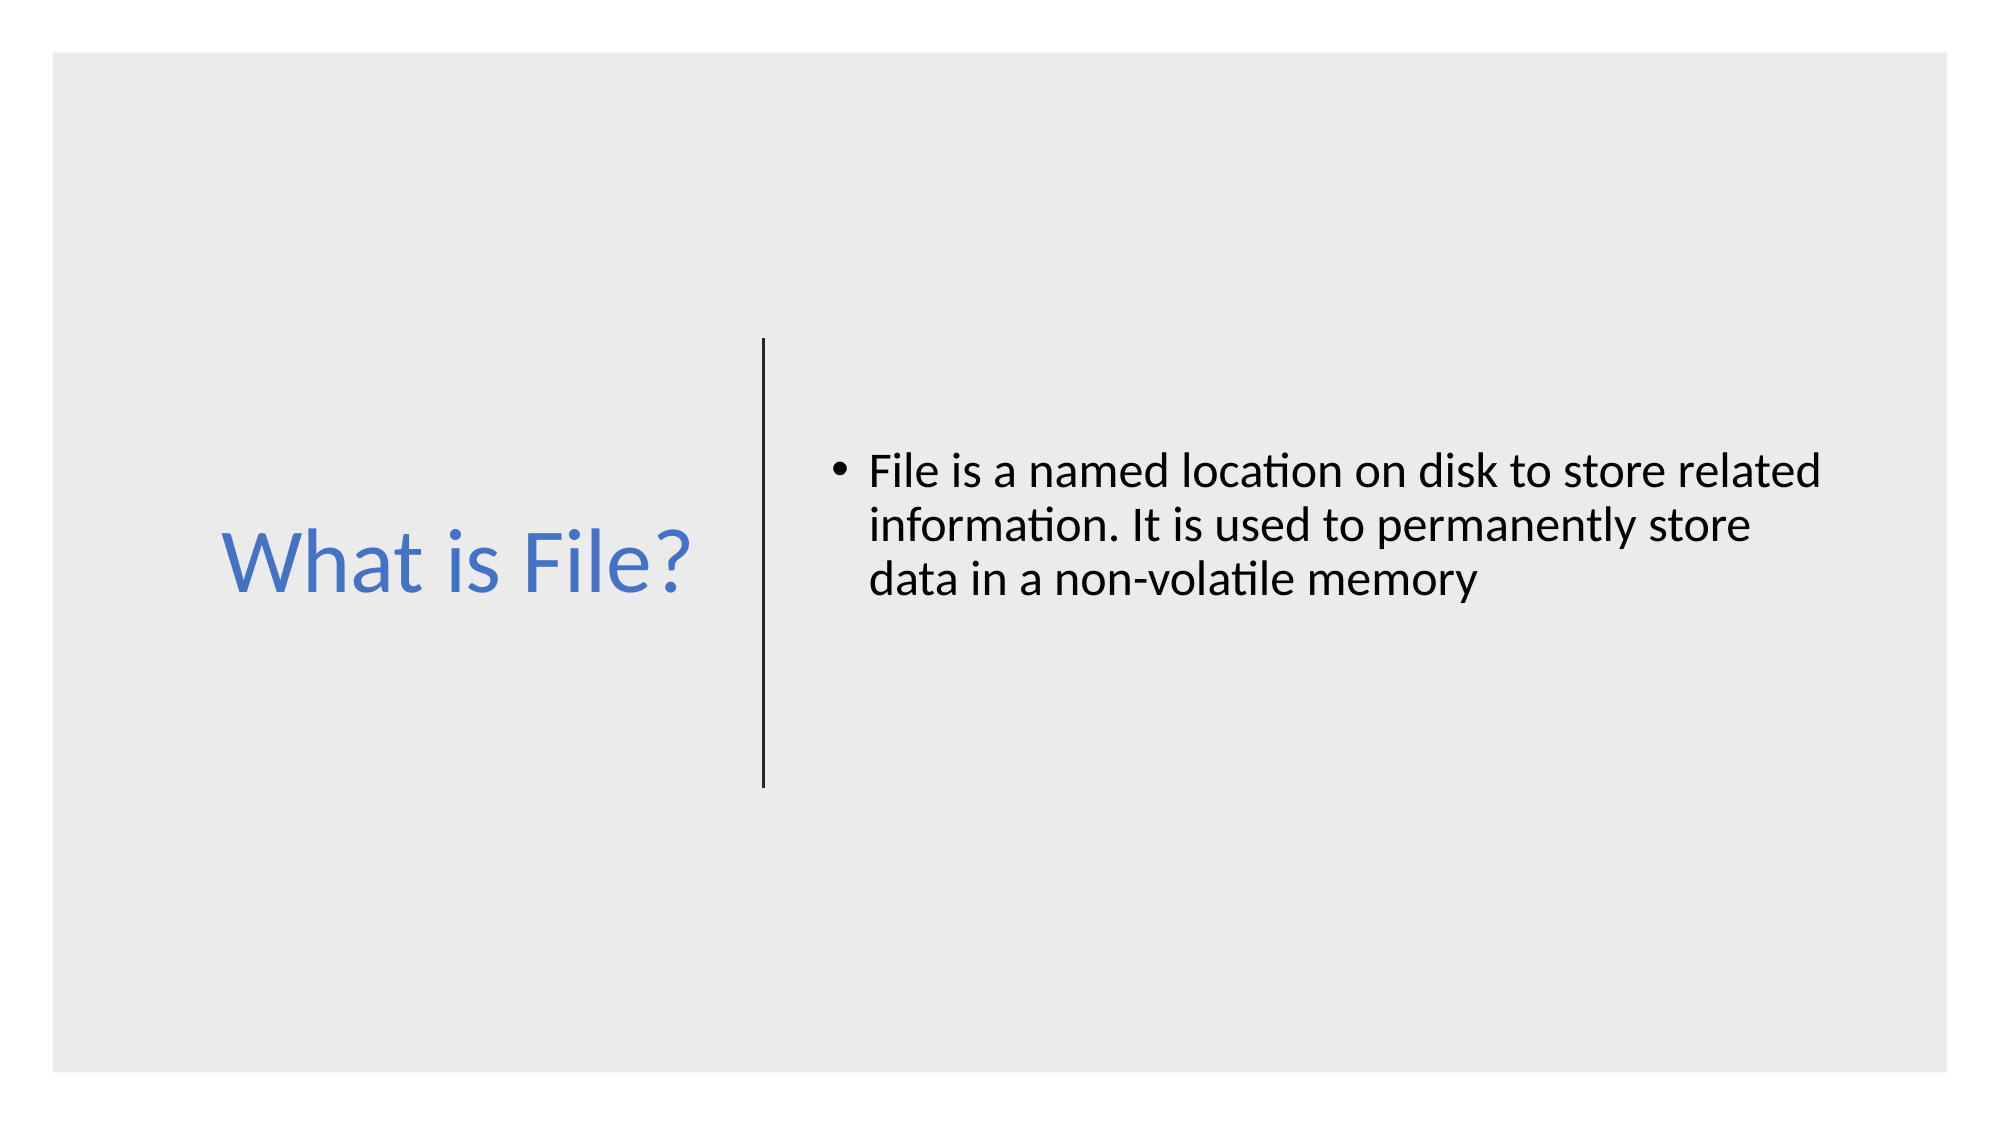

# What is File?
File is a named location on disk to store related information. It is used to permanently store data in a non-volatile memory